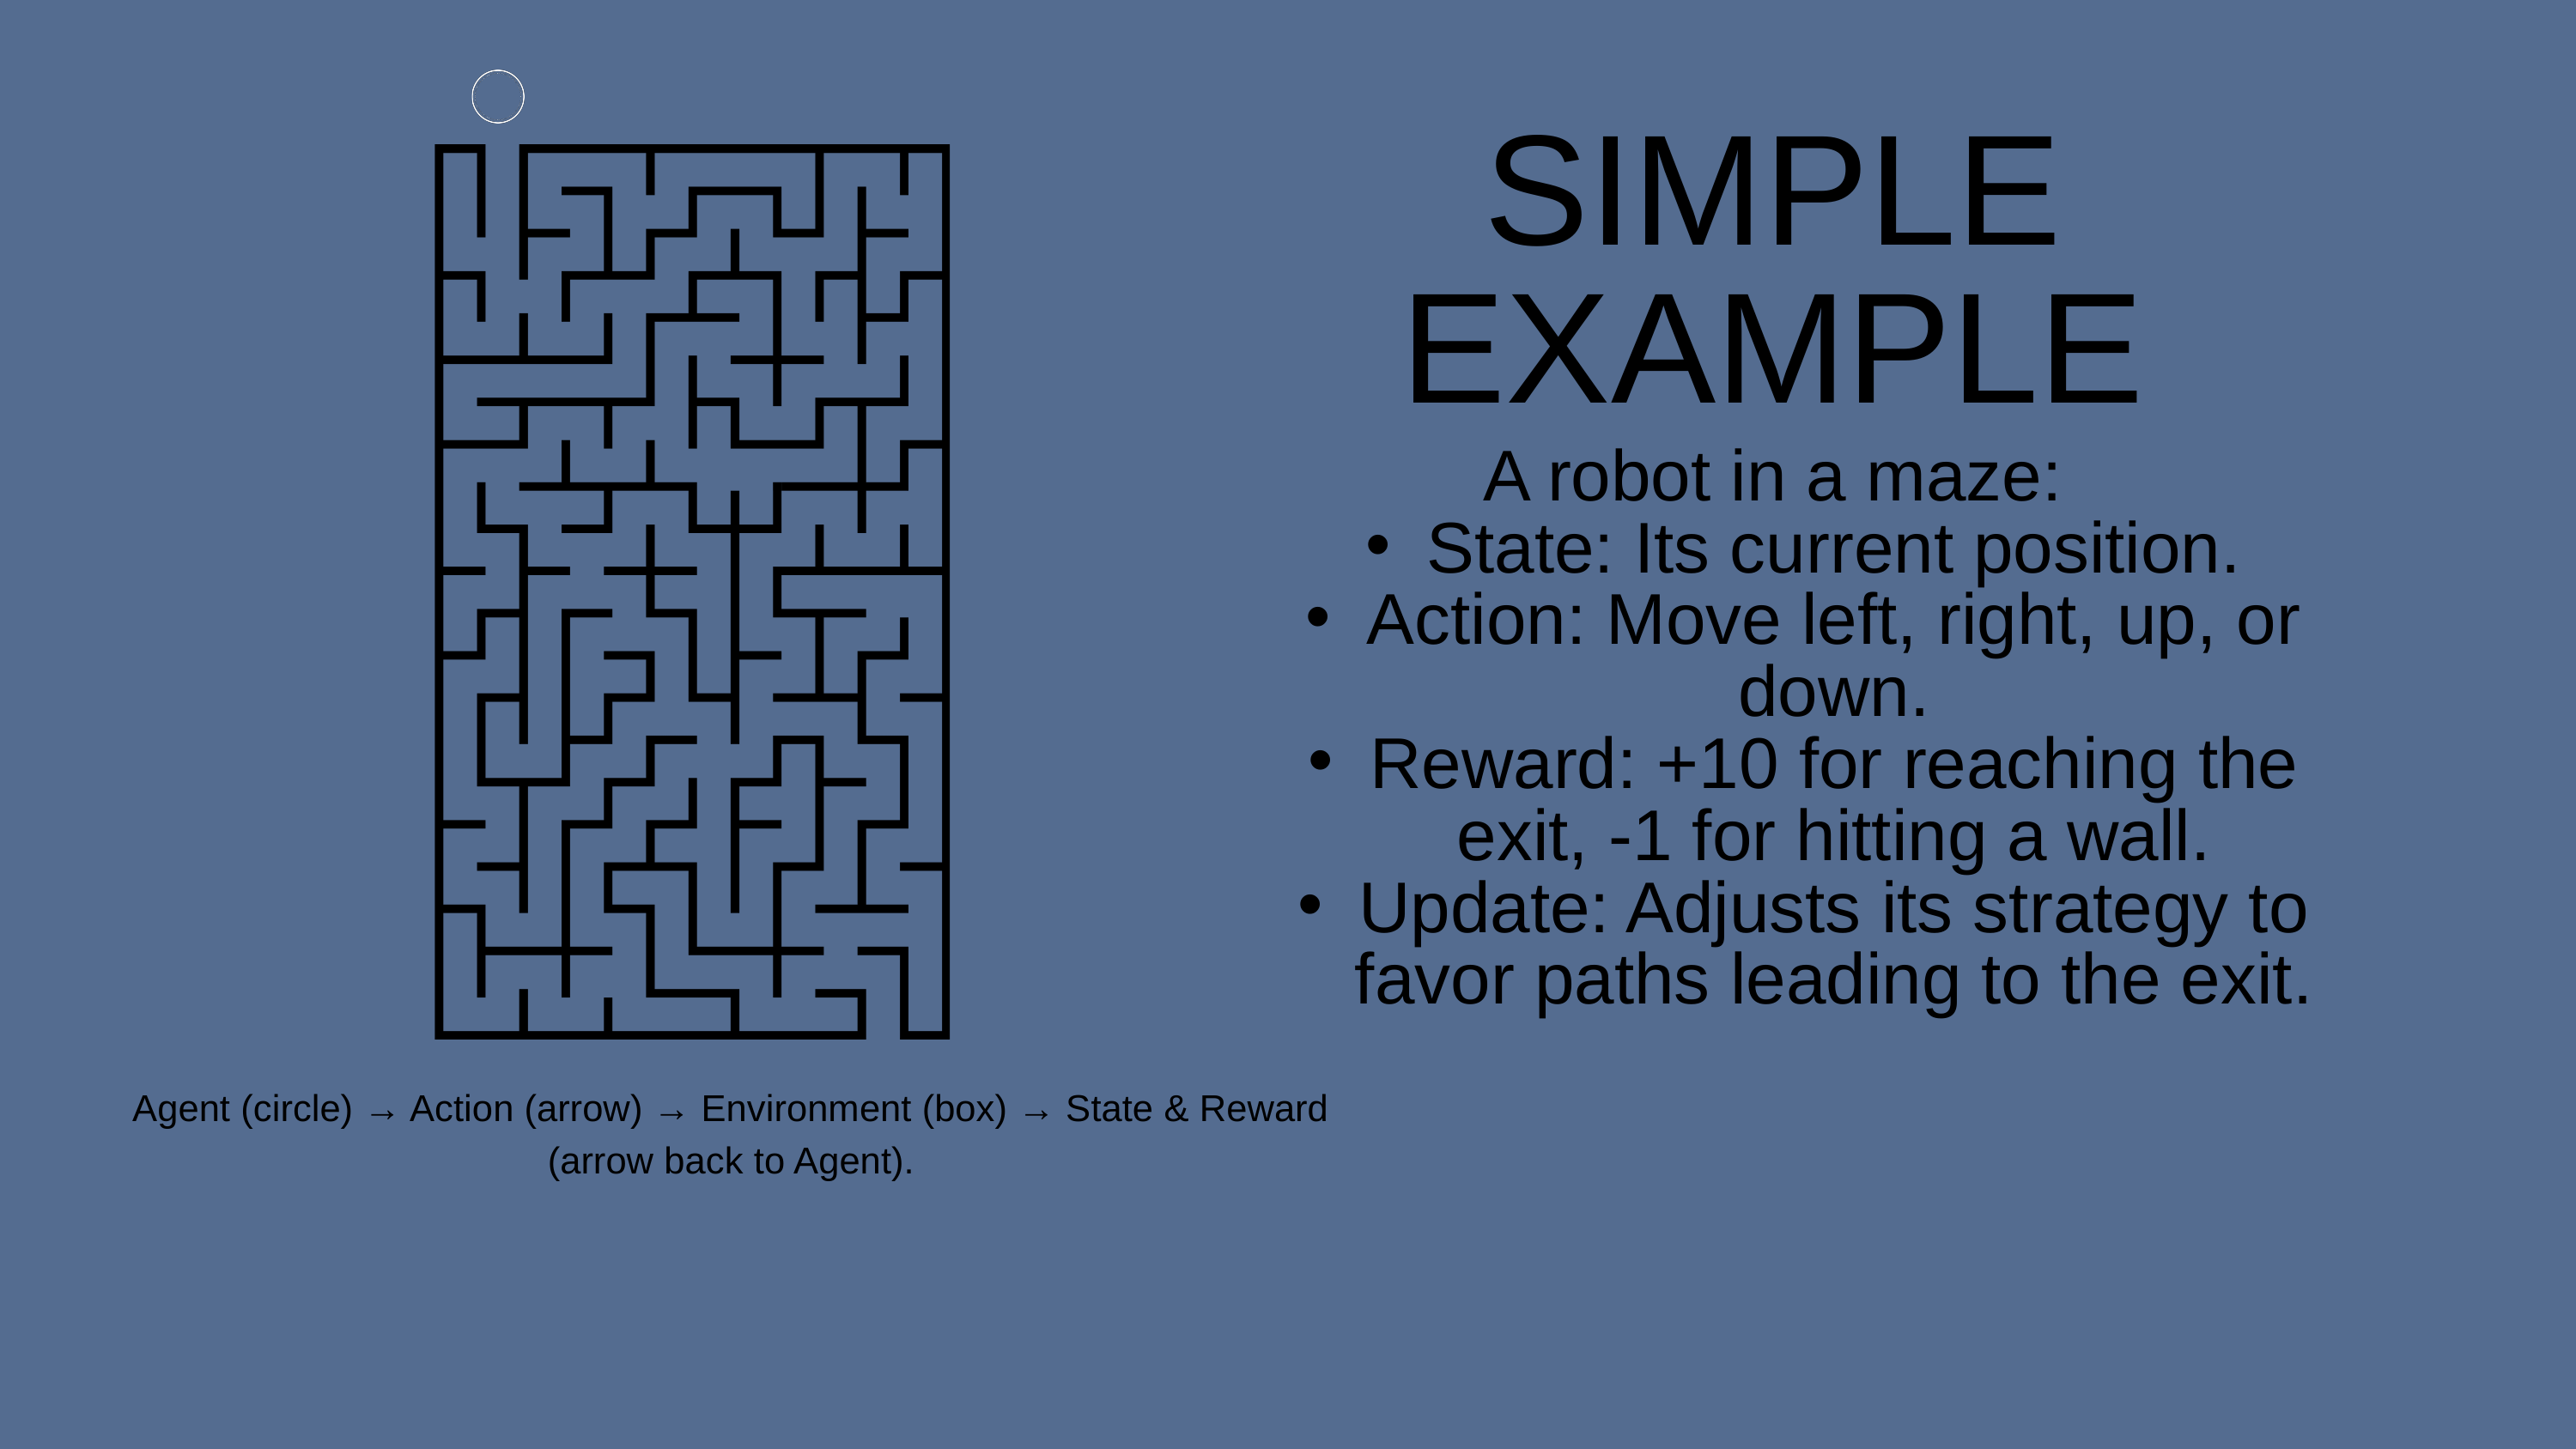

SIMPLE EXAMPLE

A robot in a maze:
State: Its current position.
Action: Move left, right, up, or down.
Reward: +10 for reaching the exit, -1 for hitting a wall.
Update: Adjusts its strategy to favor paths leading to the exit.

Agent (circle) → Action (arrow) → Environment (box) → State & Reward (arrow back to Agent).